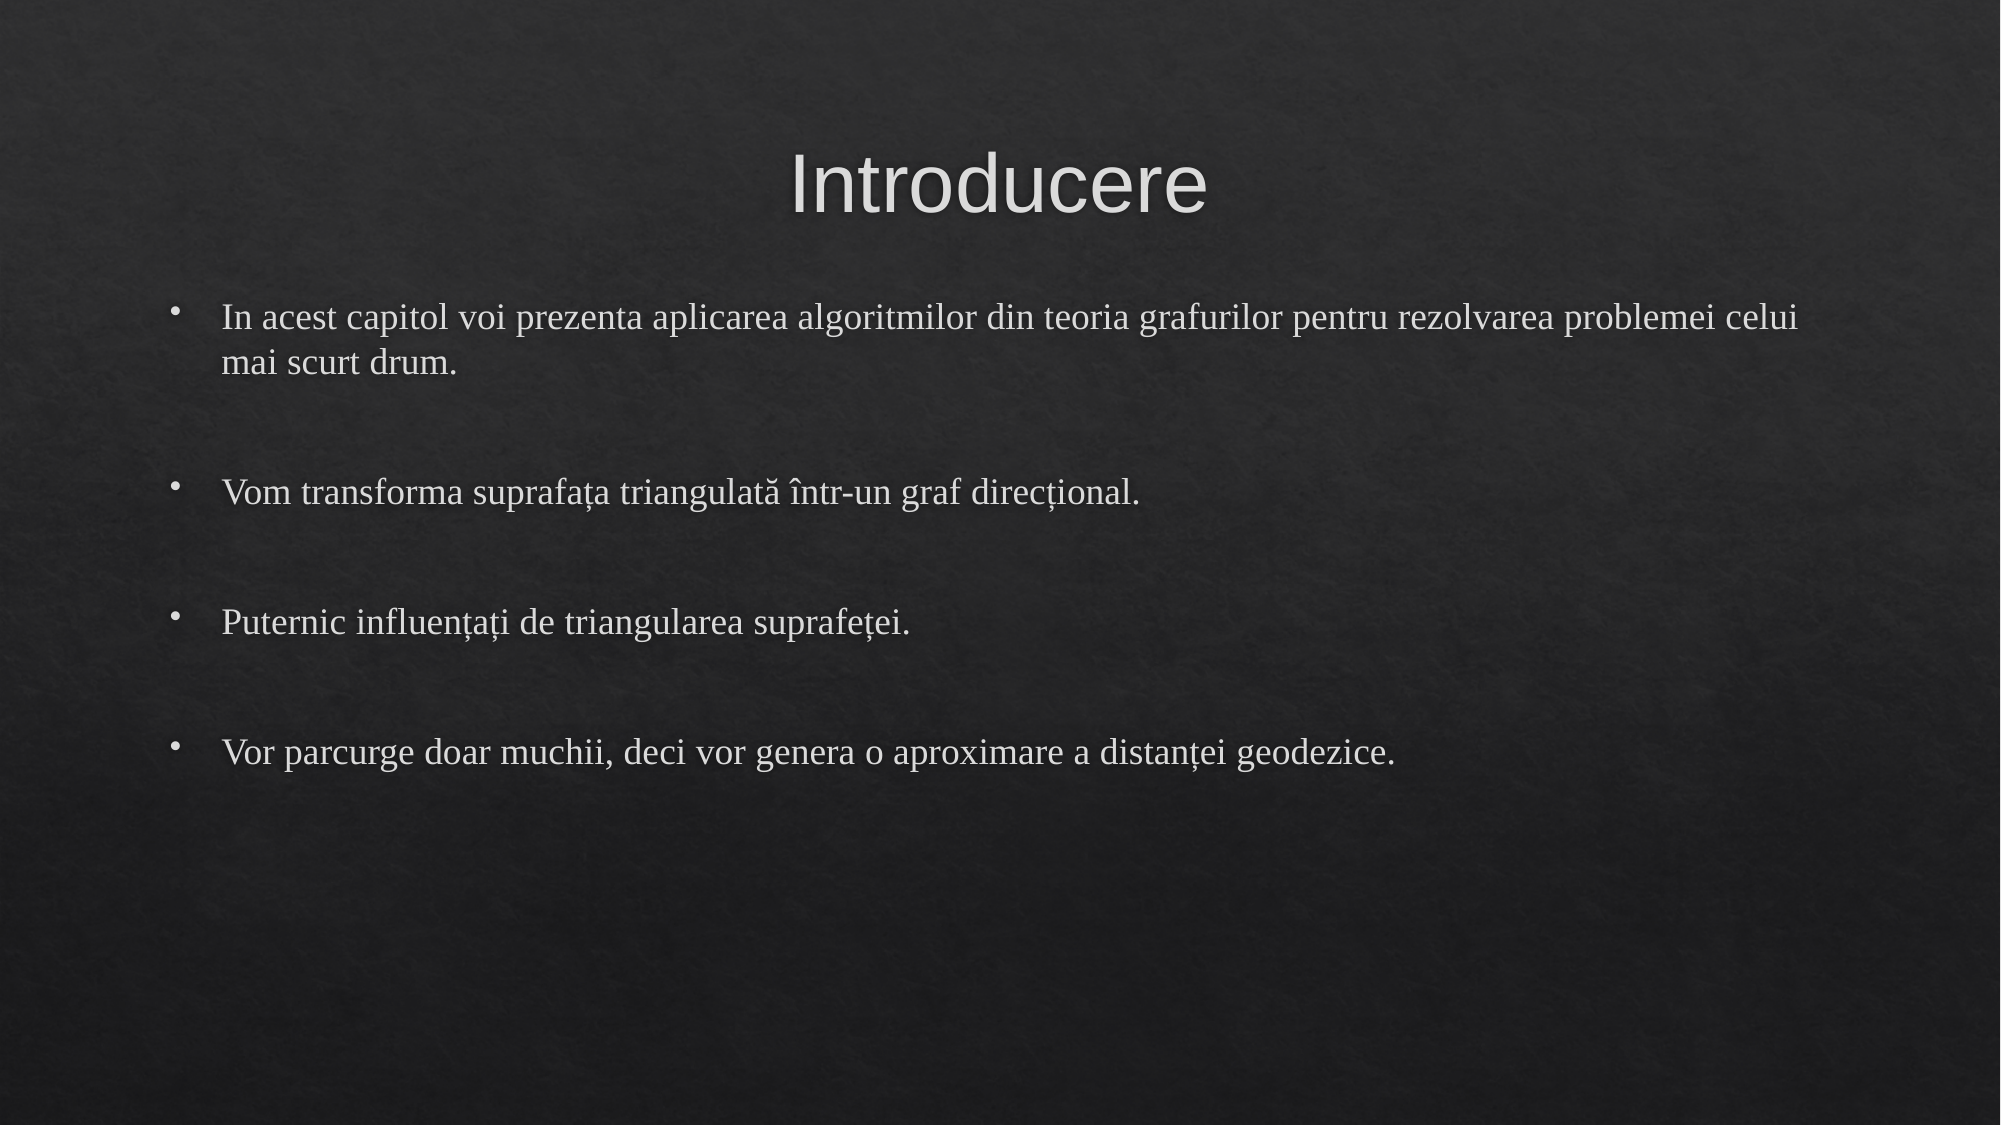

# Introducere
In acest capitol voi prezenta aplicarea algoritmilor din teoria grafurilor pentru rezolvarea problemei celui mai scurt drum.

Vom transforma suprafața triangulată într-un graf direcțional.

Puternic influențați de triangularea suprafeței.

Vor parcurge doar muchii, deci vor genera o aproximare a distanței geodezice.